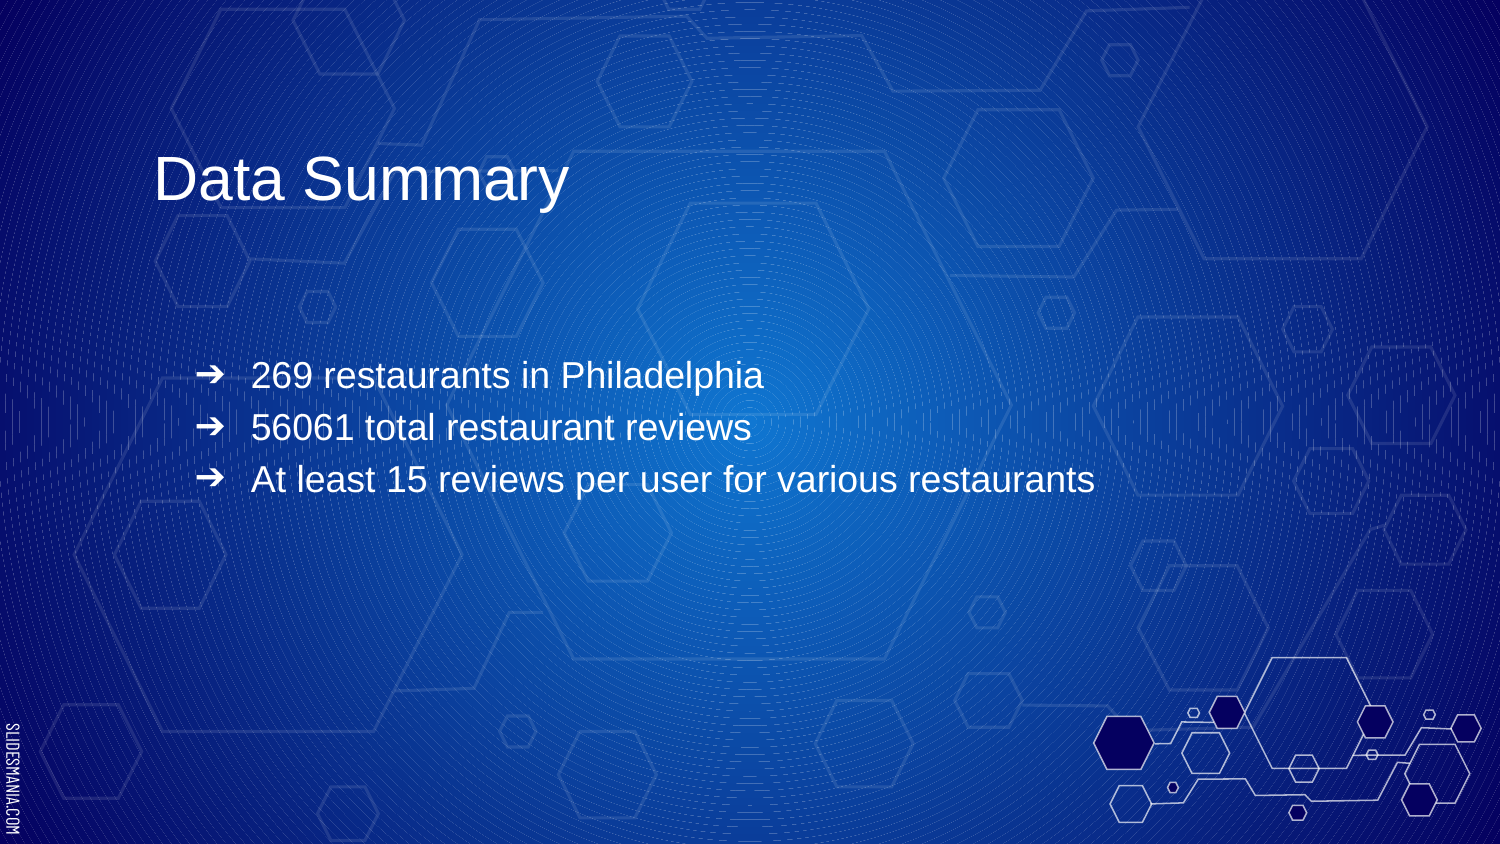

# Data Summary
269 restaurants in Philadelphia
56061 total restaurant reviews
At least 15 reviews per user for various restaurants